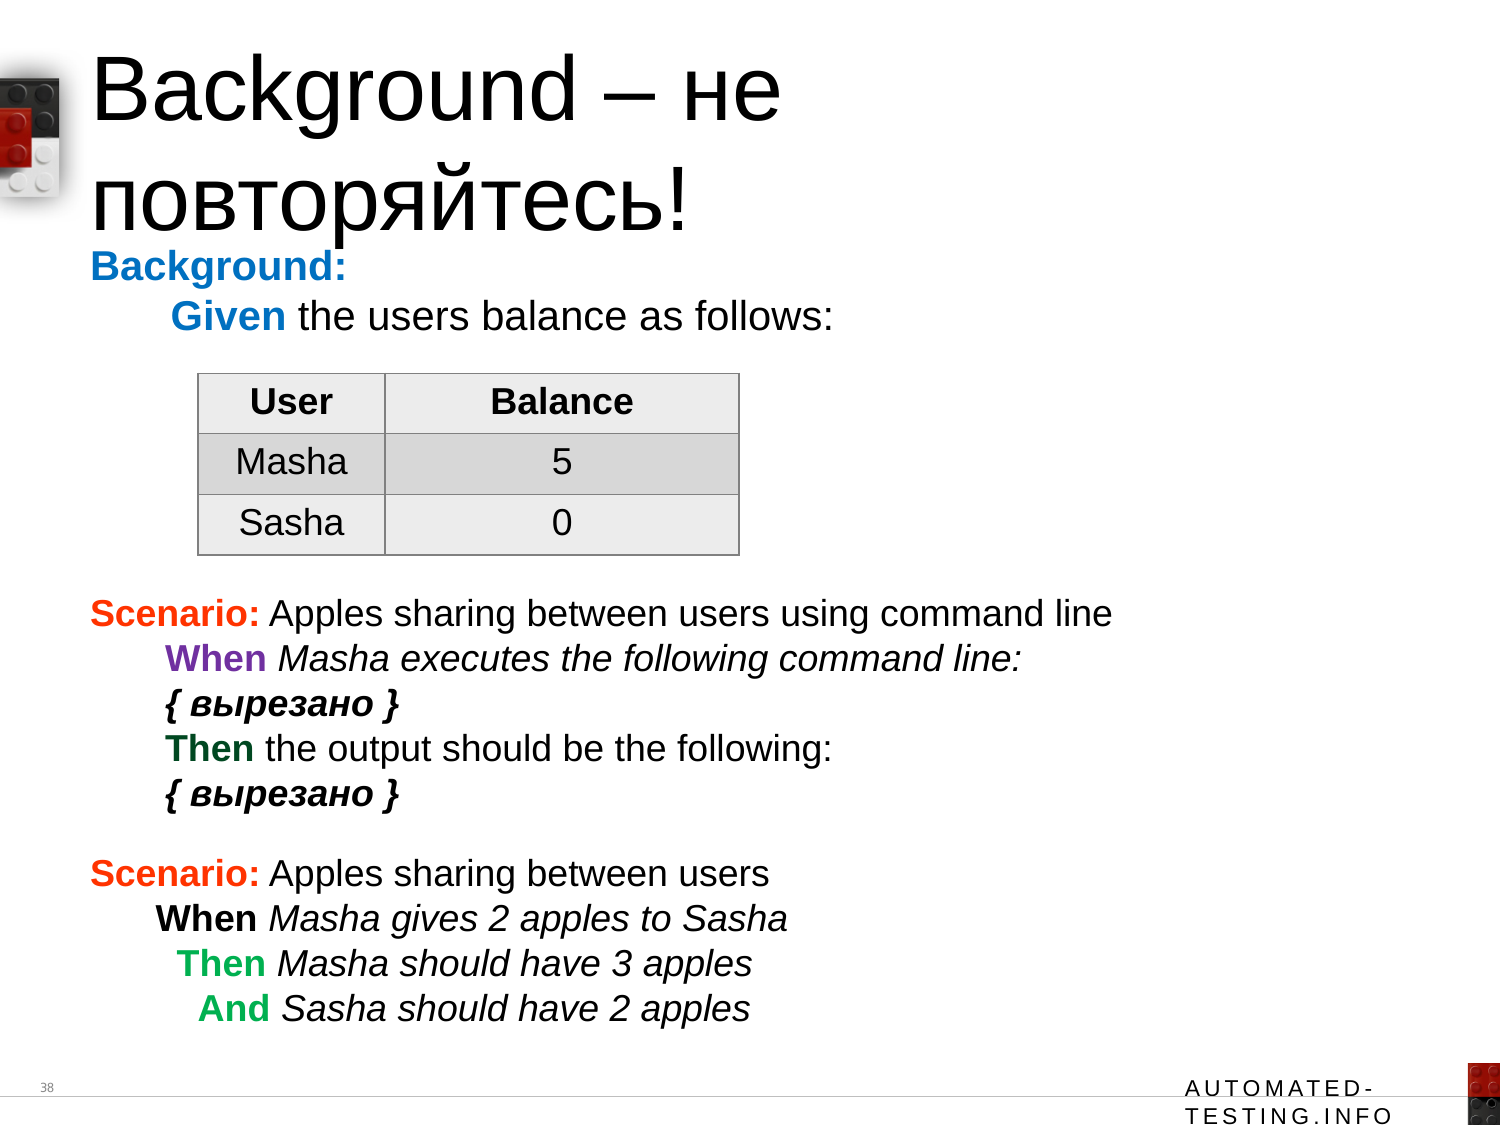

# Background – не повторяйтесь!
Background:
       Given the users balance as follows:

Scenario: Apples sharing between users using command line
When Masha executes the following command line:
{ вырезано }
Then the output should be the following:
{ вырезано }

Scenario: Apples sharing between users
When Masha gives 2 apples to Sasha
  Then Masha should have 3 apples
    And Sasha should have 2 apples

| User | Balance |
| --- | --- |
| Masha | 5 |
| Sasha | 0 |
38